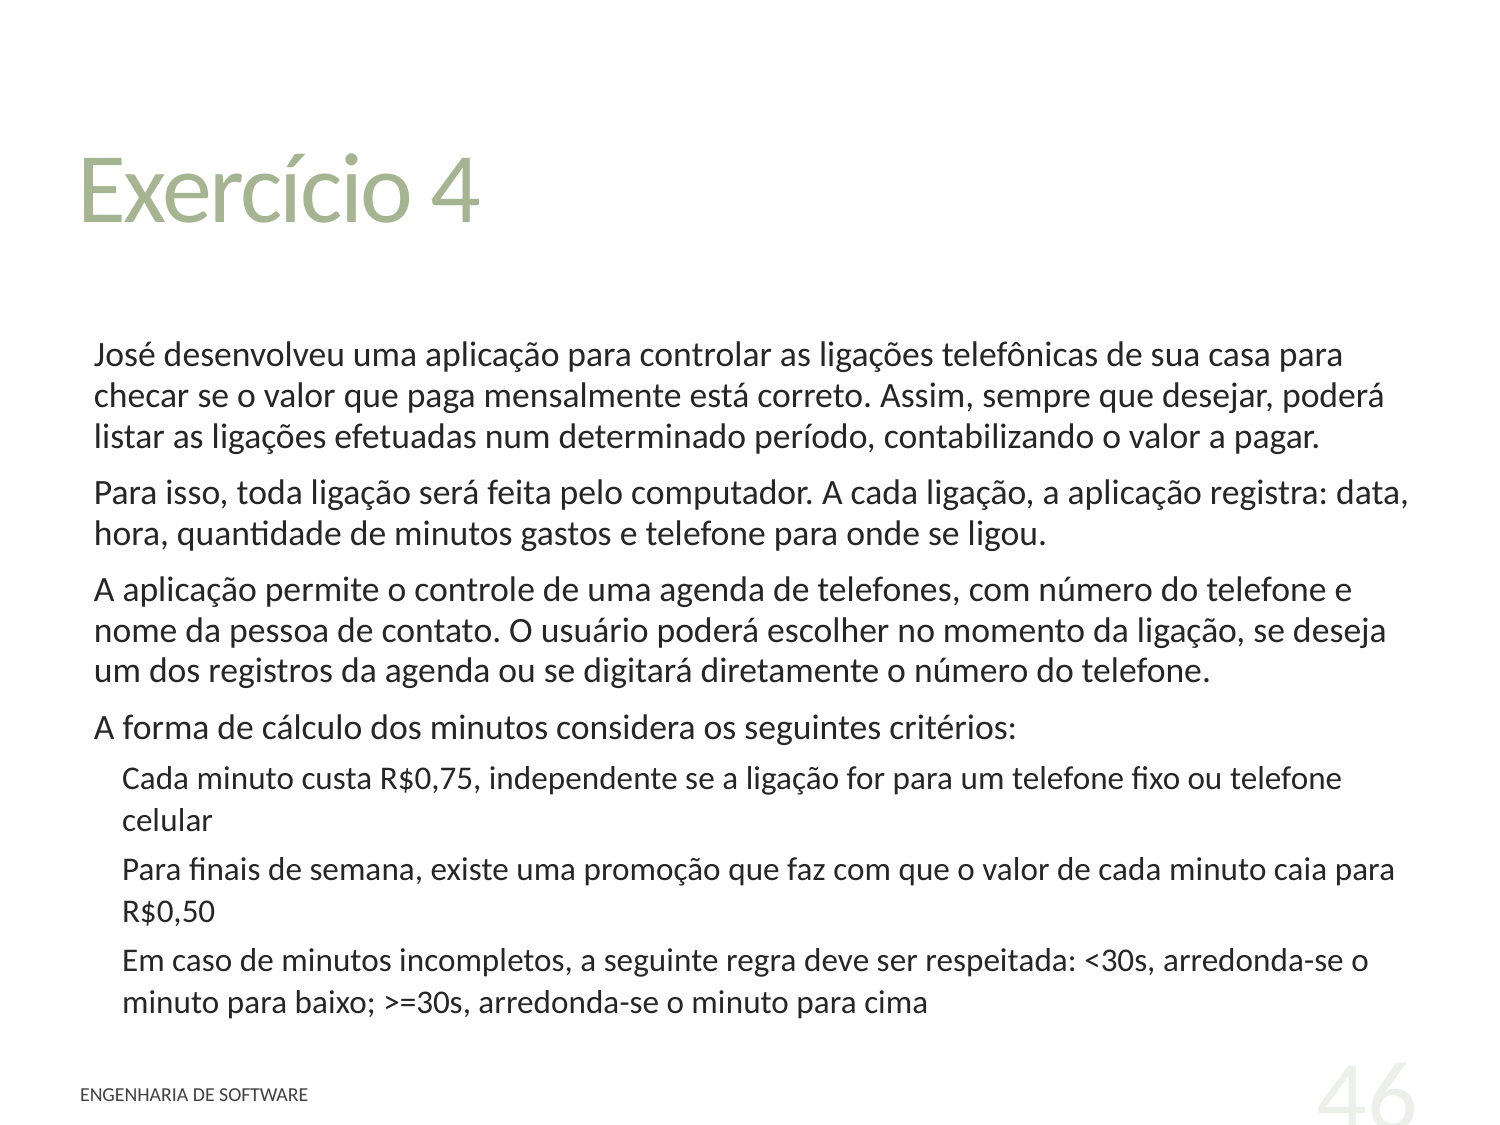

# Exercício 4
José desenvolveu uma aplicação para controlar as ligações telefônicas de sua casa para checar se o valor que paga mensalmente está correto. Assim, sempre que desejar, poderá listar as ligações efetuadas num determinado período, contabilizando o valor a pagar.
Para isso, toda ligação será feita pelo computador. A cada ligação, a aplicação registra: data, hora, quantidade de minutos gastos e telefone para onde se ligou.
A aplicação permite o controle de uma agenda de telefones, com número do telefone e nome da pessoa de contato. O usuário poderá escolher no momento da ligação, se deseja um dos registros da agenda ou se digitará diretamente o número do telefone.
A forma de cálculo dos minutos considera os seguintes critérios:
Cada minuto custa R$0,75, independente se a ligação for para um telefone fixo ou telefone celular
Para finais de semana, existe uma promoção que faz com que o valor de cada minuto caia para R$0,50
Em caso de minutos incompletos, a seguinte regra deve ser respeitada: <30s, arredonda-se o minuto para baixo; >=30s, arredonda-se o minuto para cima
46
Engenharia de Software